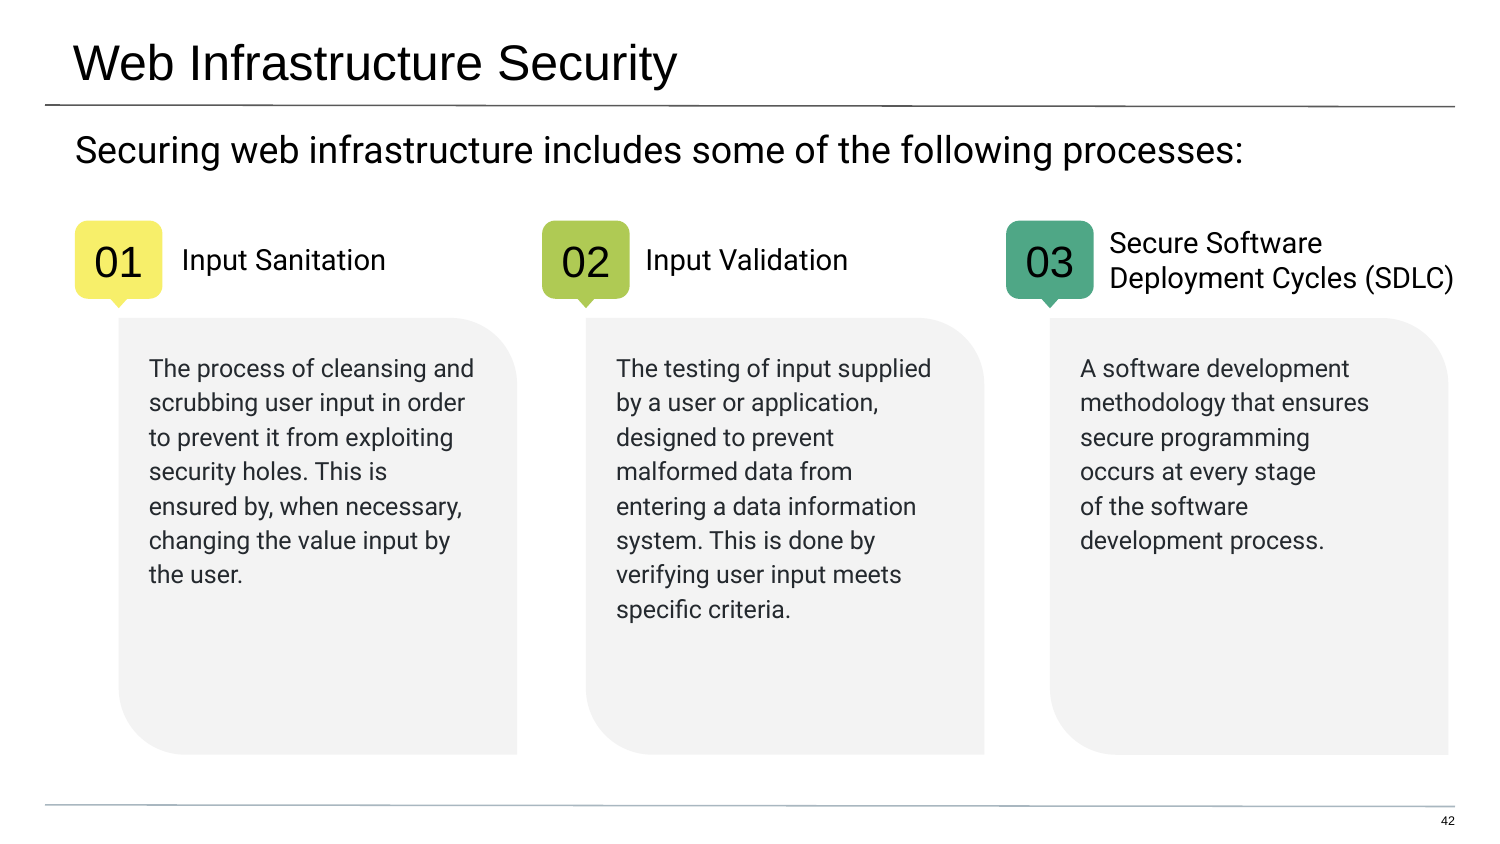

# Web Infrastructure Security
Securing web infrastructure includes some of the following processes:
Input Sanitation
Input Validation
Secure Software Deployment Cycles (SDLC)
The process of cleansing and scrubbing user input in order to prevent it from exploiting security holes. This is ensured by, when necessary, changing the value input by the user.
The testing of input supplied by a user or application, designed to prevent malformed data from entering a data information system. This is done by verifying user input meets specific criteria.
A software development methodology that ensures secure programming
occurs at every stage
of the software
development process.
42